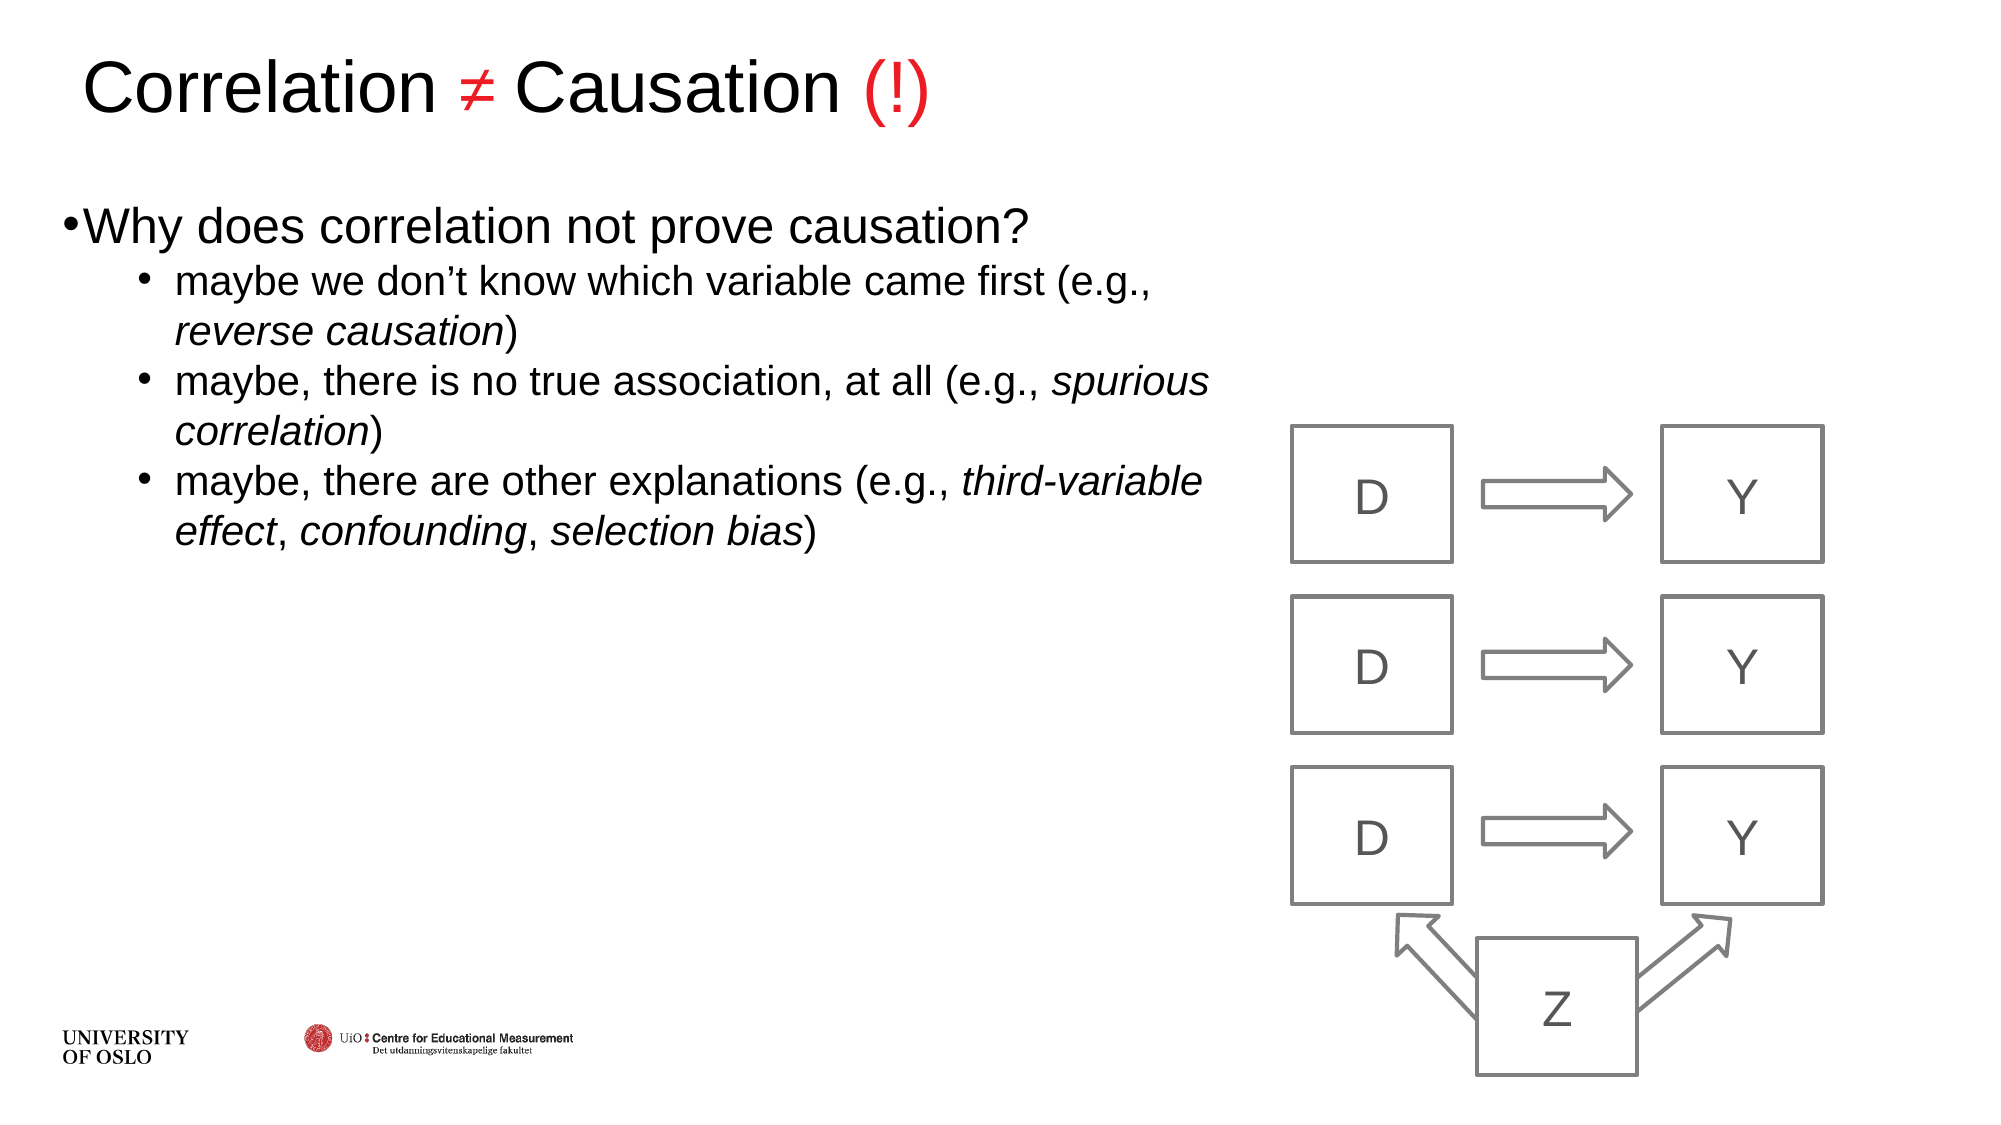

# Correlation ≠ Causation (!)
Why does correlation not prove causation?
maybe we don’t know which variable came first (e.g., reverse causation)
maybe, there is no true association, at all (e.g., spurious correlation)
maybe, there are other explanations (e.g., third-variable effect, confounding, selection bias)

D
Y

D
Y

D
Y

Z